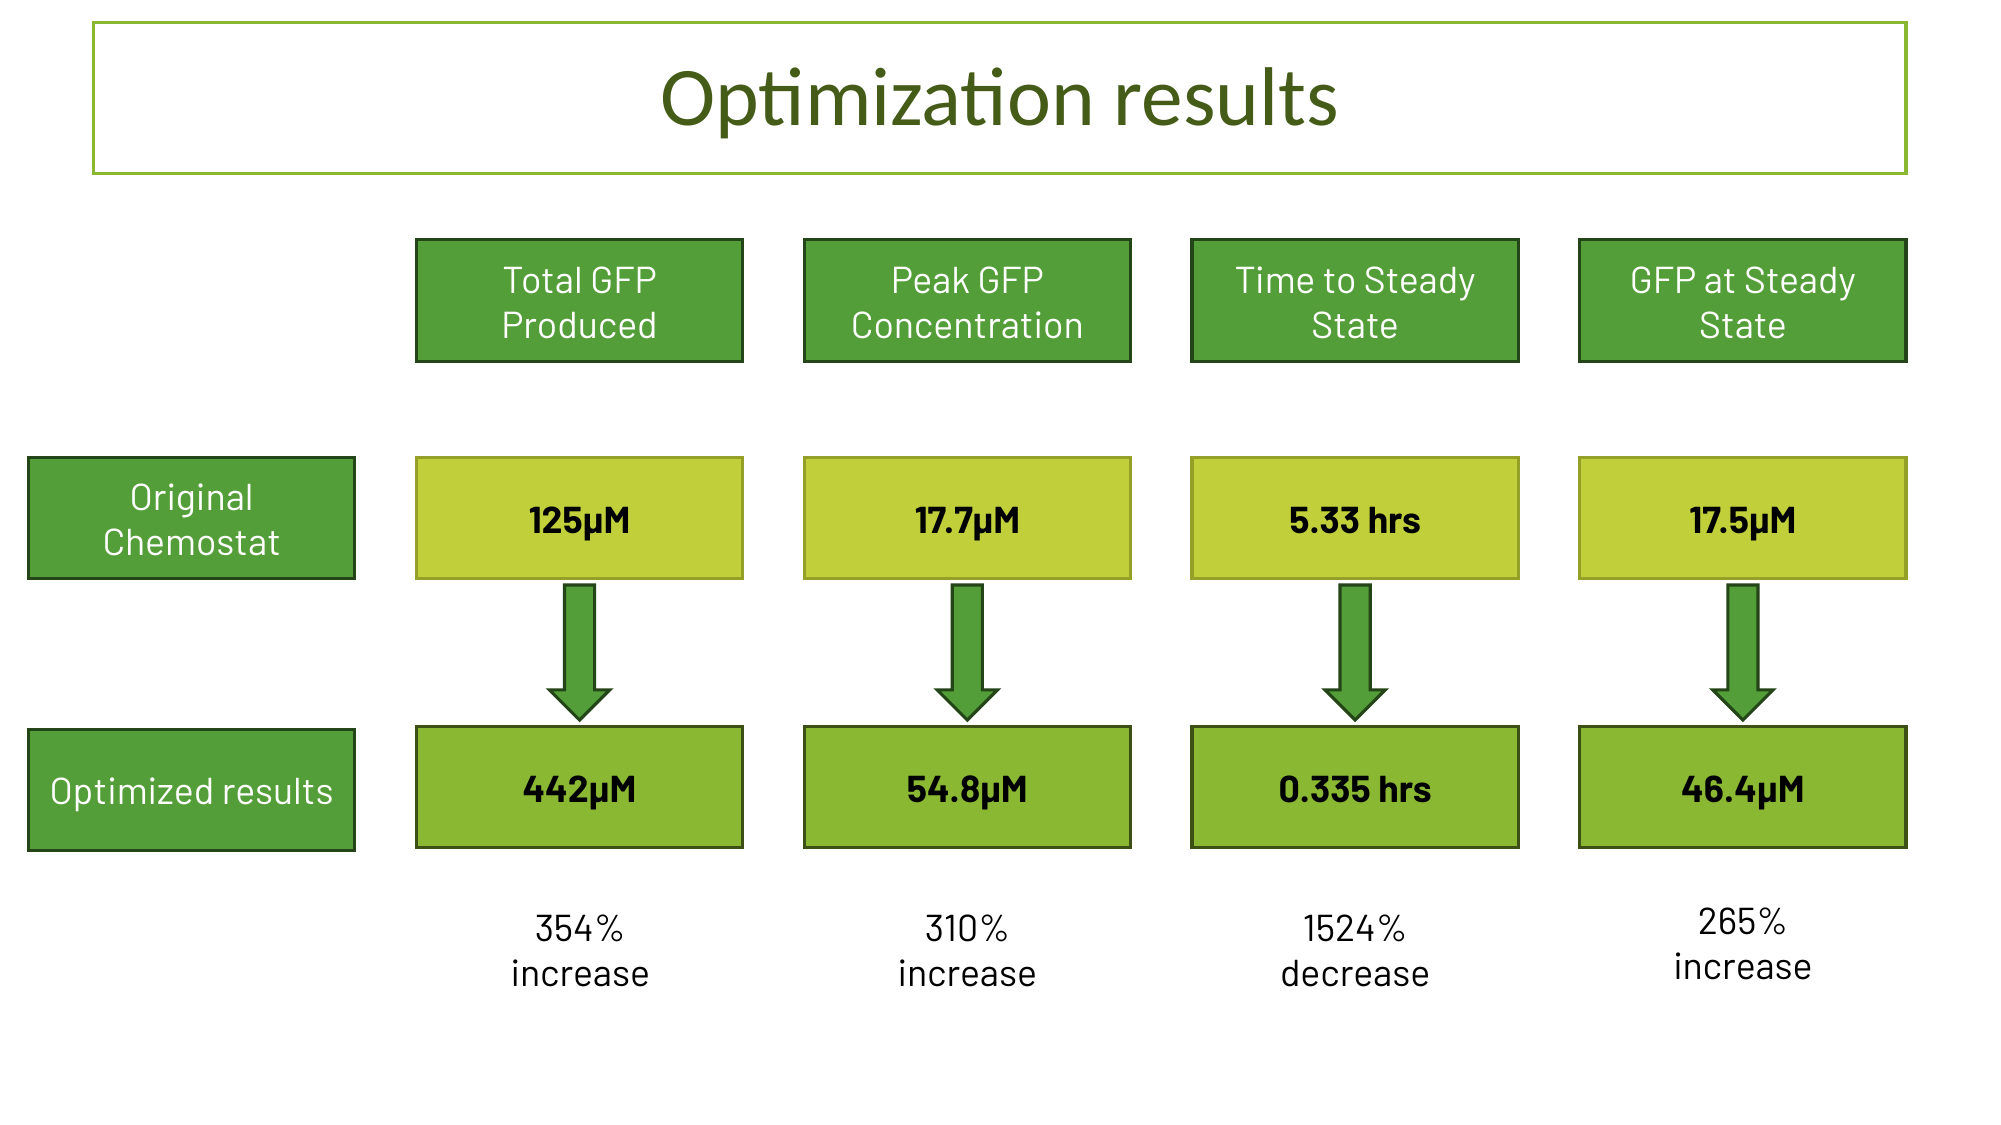

# Optimizing a cell-free system
Optimization results
Total GFP Produced
Peak GFP Concentration
Time to Steady State
GFP at Steady State
Original Chemostat
125µM
17.7µM
5.33 hrs
17.5µM

442µM
54.8µM
0.335 hrs
46.4µM
Optimized results
265% increase
354% increase
310% increase
1524% decrease